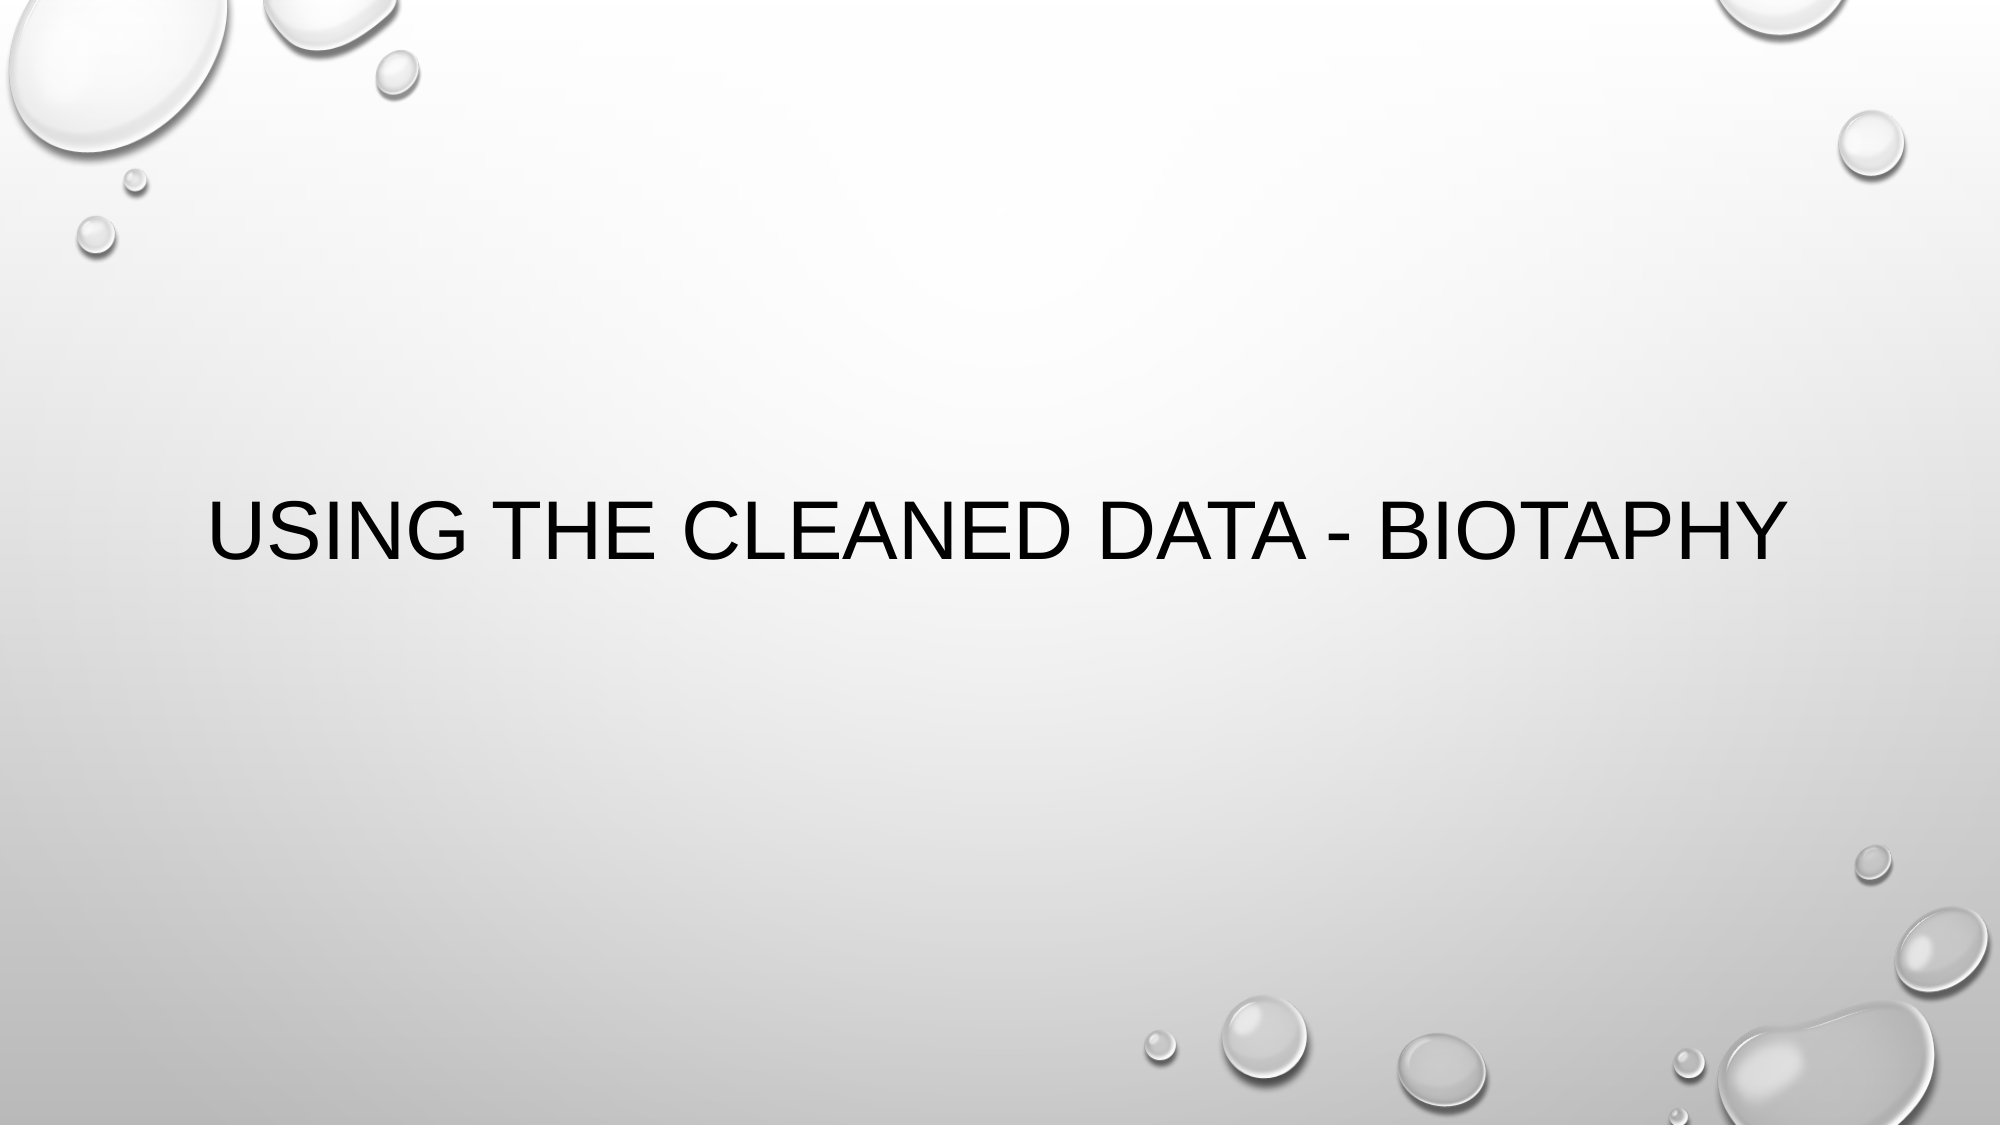

# Using the Cleaned Data - Biotaphy